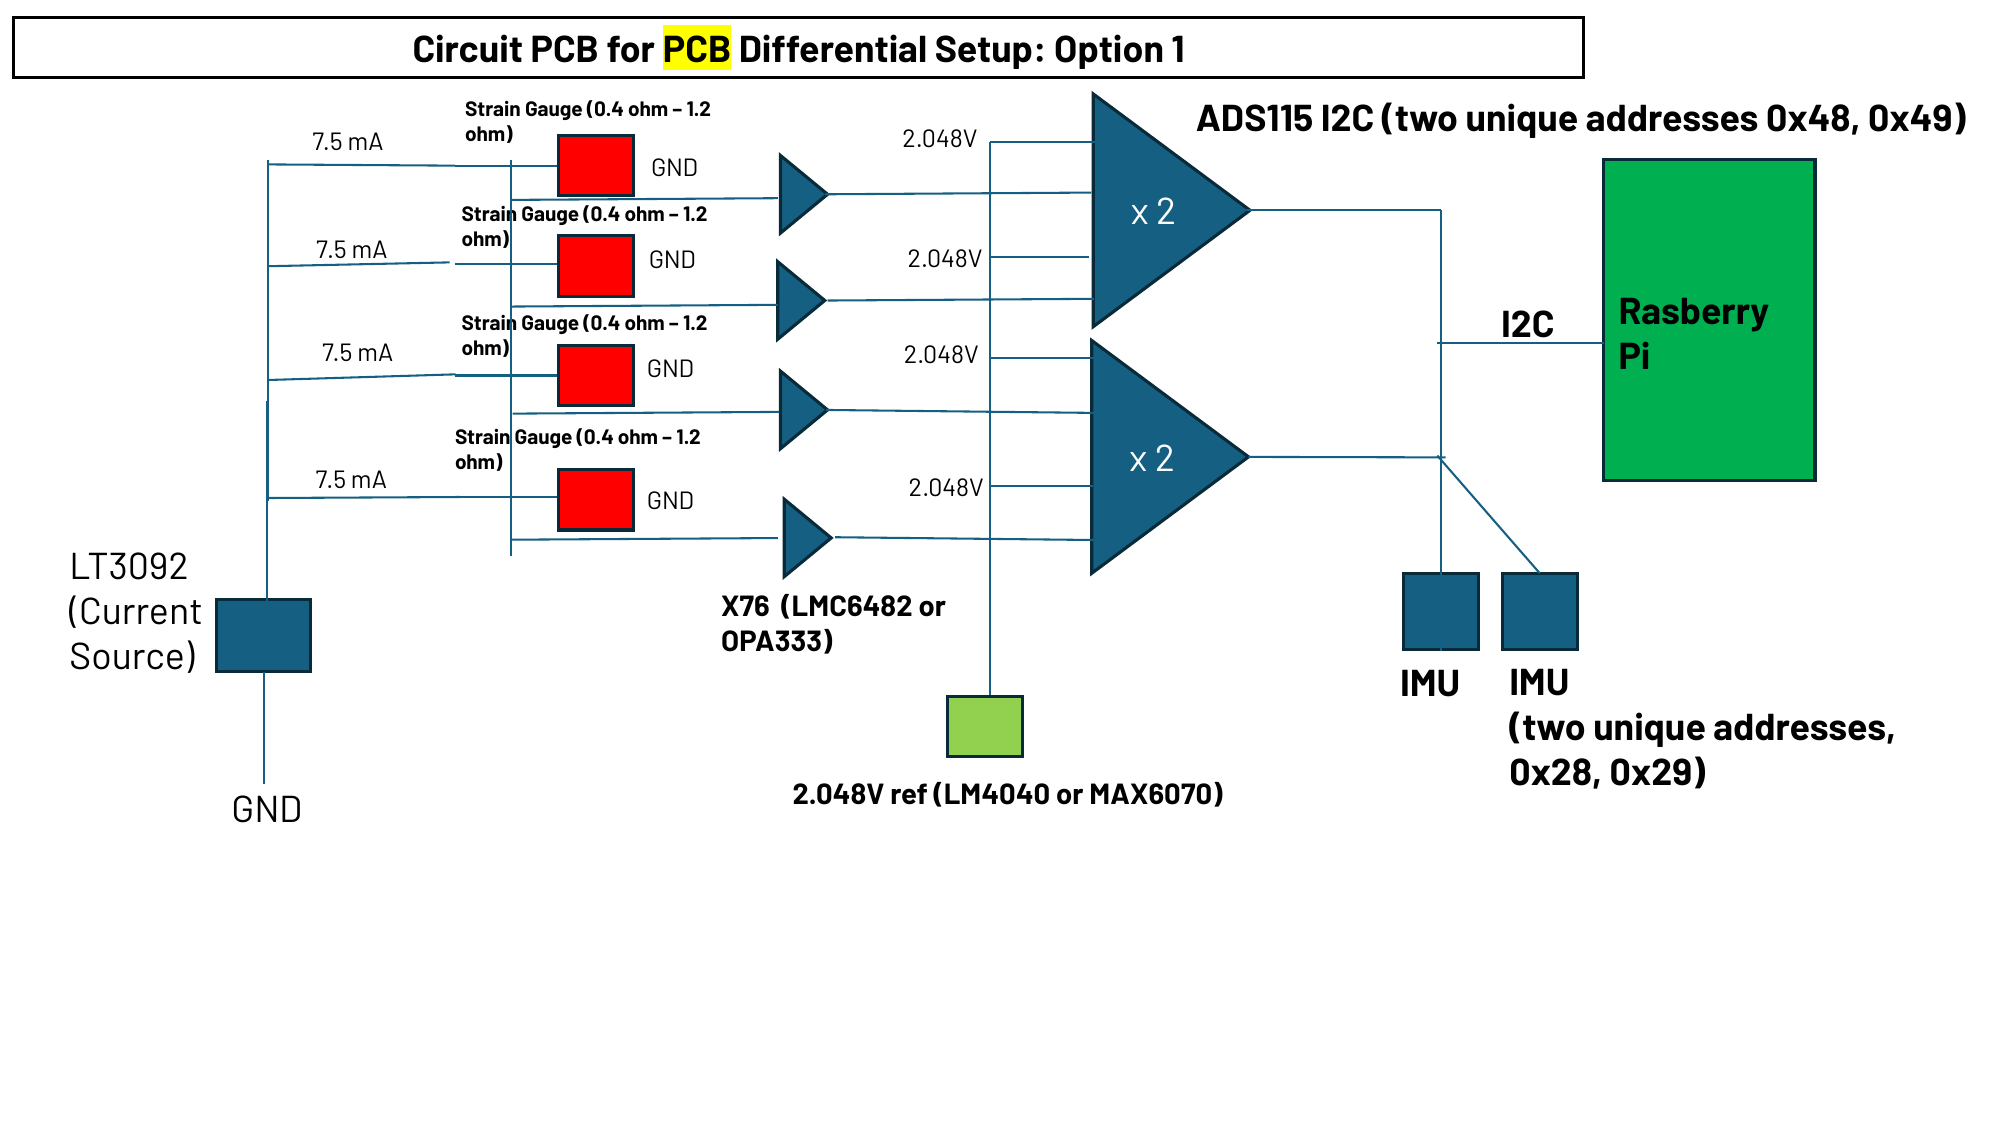

Circuit PCB for PCB Differential Setup: Option 1
ADS115 I2C (two unique addresses 0x48, 0x49)
Strain Gauge (0.4 ohm – 1.2 ohm)
2.048V
7.5 mA

GND

x 2
Strain Gauge (0.4 ohm – 1.2 ohm)
7.5 mA
2.048V

GND

Rasberry Pi
I2C
Strain Gauge (0.4 ohm – 1.2 ohm)
7.5 mA
2.048V

GND

Strain Gauge (0.4 ohm – 1.2 ohm)
x 2
7.5 mA
2.048V

GND

LT3092
(Current Source)

X76  (LMC6482 or OPA333)

IMU
(two unique addresses, 0x28, 0x29)
IMU

2.048V ref (LM4040 or MAX6070)
GND